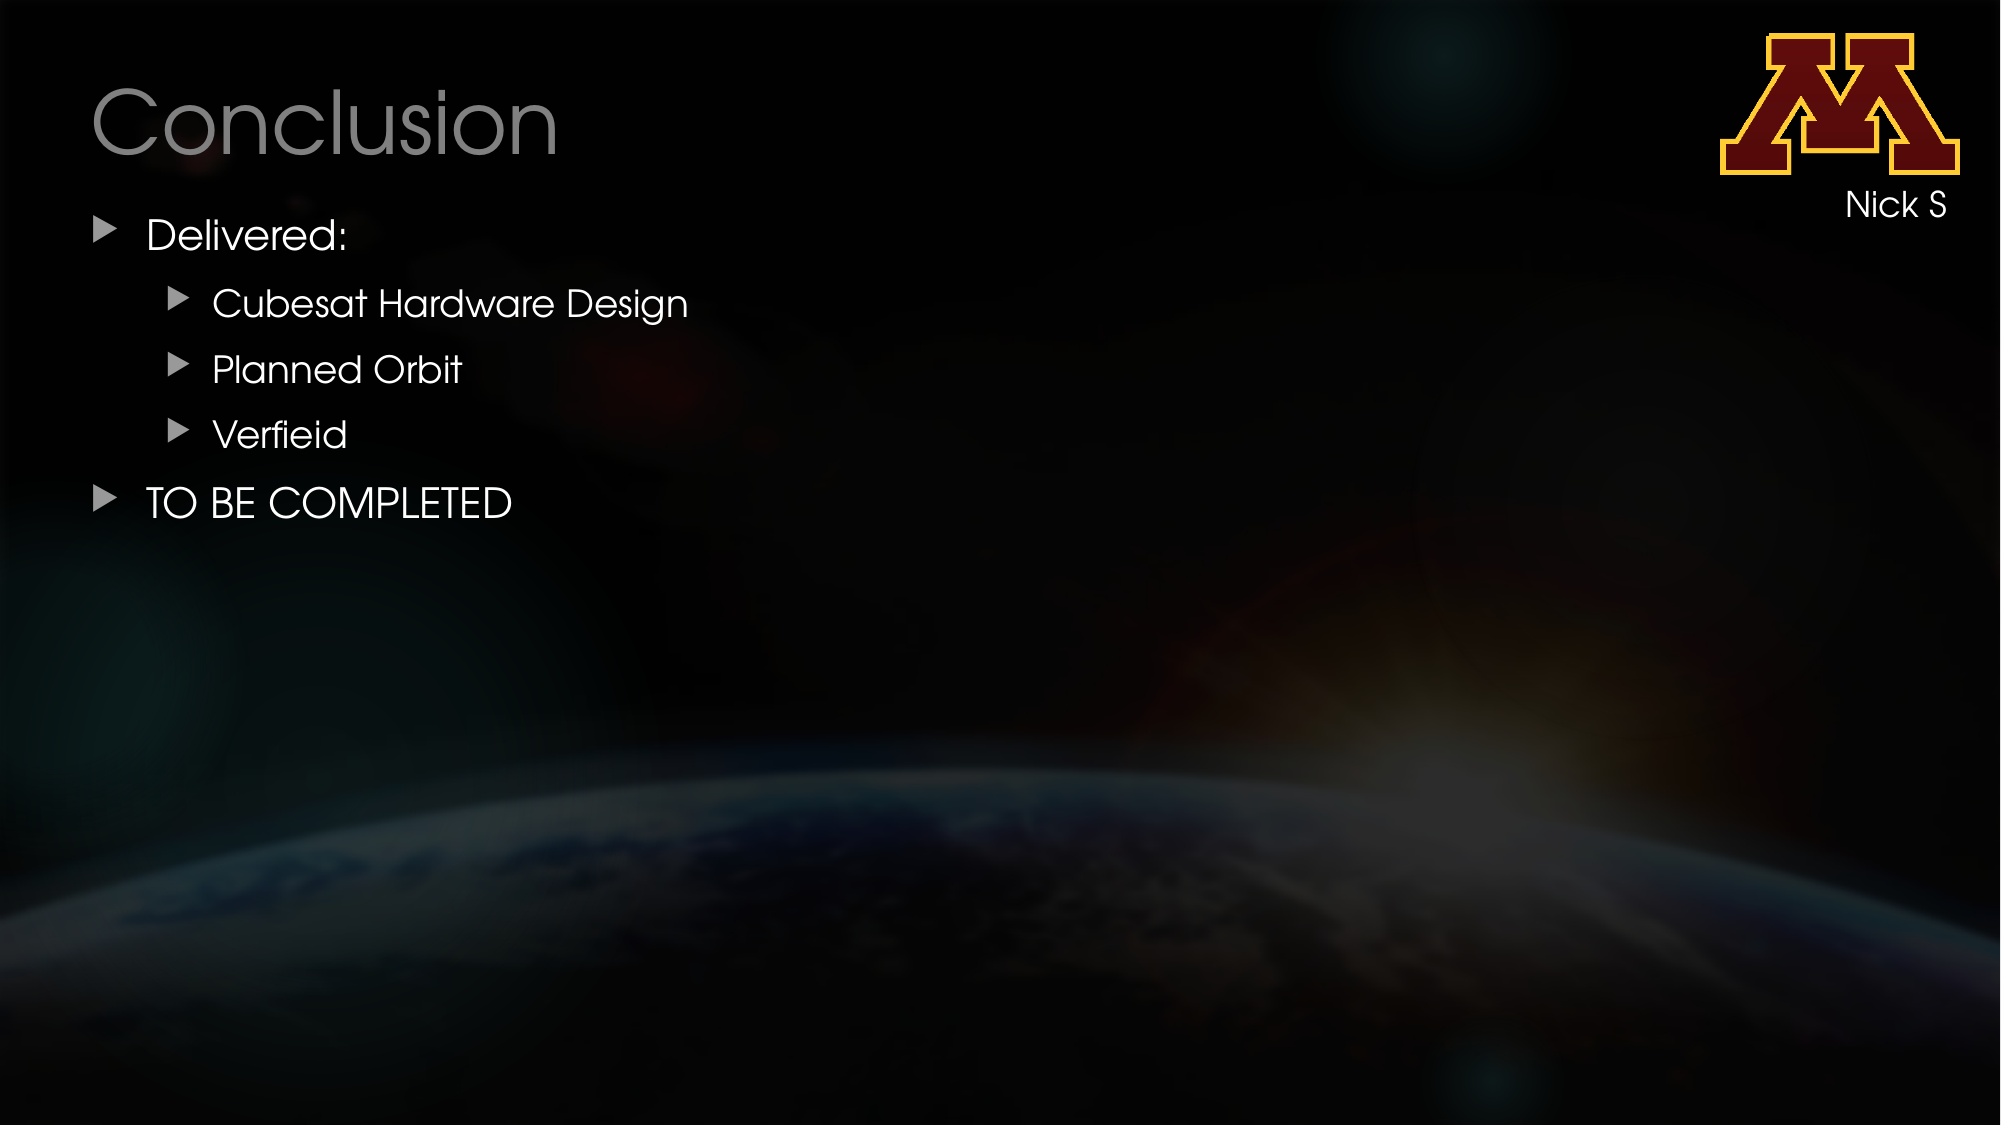

# Conclusion
Nick S
Delivered:
Cubesat Hardware Design
Planned Orbit
Verfieid
TO BE COMPLETED